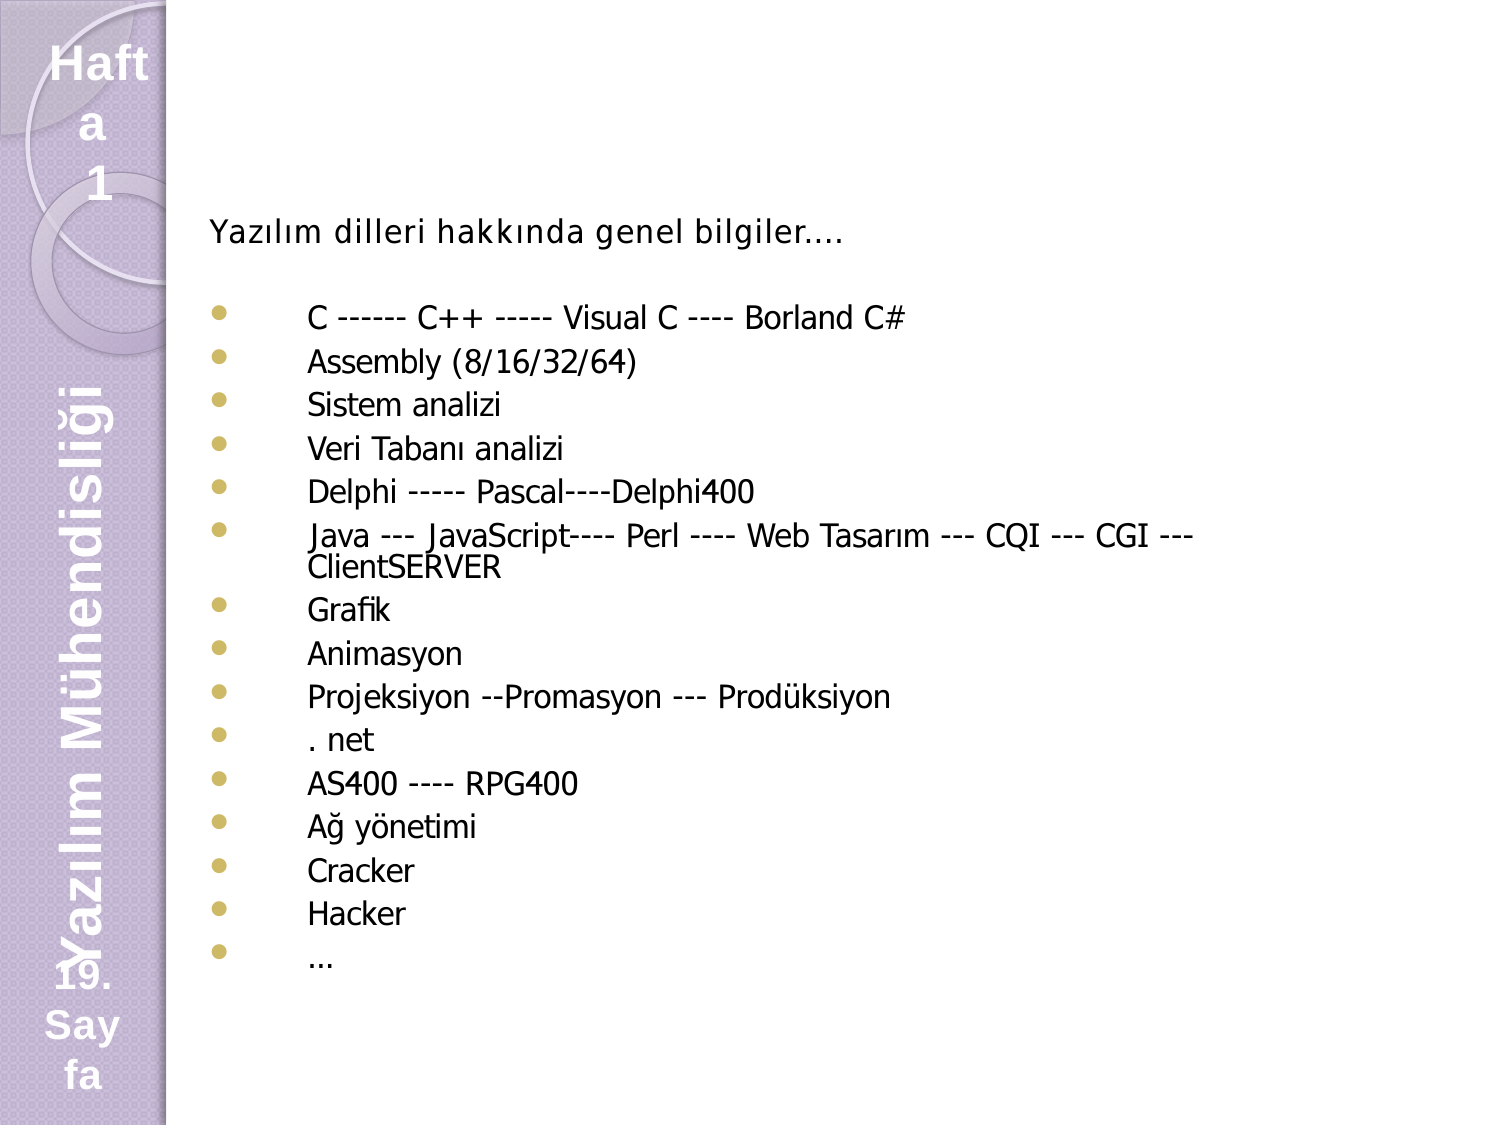

Hafta
1
Yazılım dilleri hakkında genel bilgiler....

C ------ C++ ----- Visual C ---- Borland C#
Assembly (8/16/32/64)
Sistem analizi
Veri Tabanı analizi
Delphi ----- Pascal----Delphi400
Java --- JavaScript---- Perl ---- Web Tasarım --- CQI --- CGI ---ClientSERVER
Grafik
Animasyon
Projeksiyon --Promasyon --- Prodüksiyon
. net
AS400 ---- RPG400
Ağ yönetimi
Cracker
Hacker
…

Yazılım Mühendisliği
19.
Sayfa